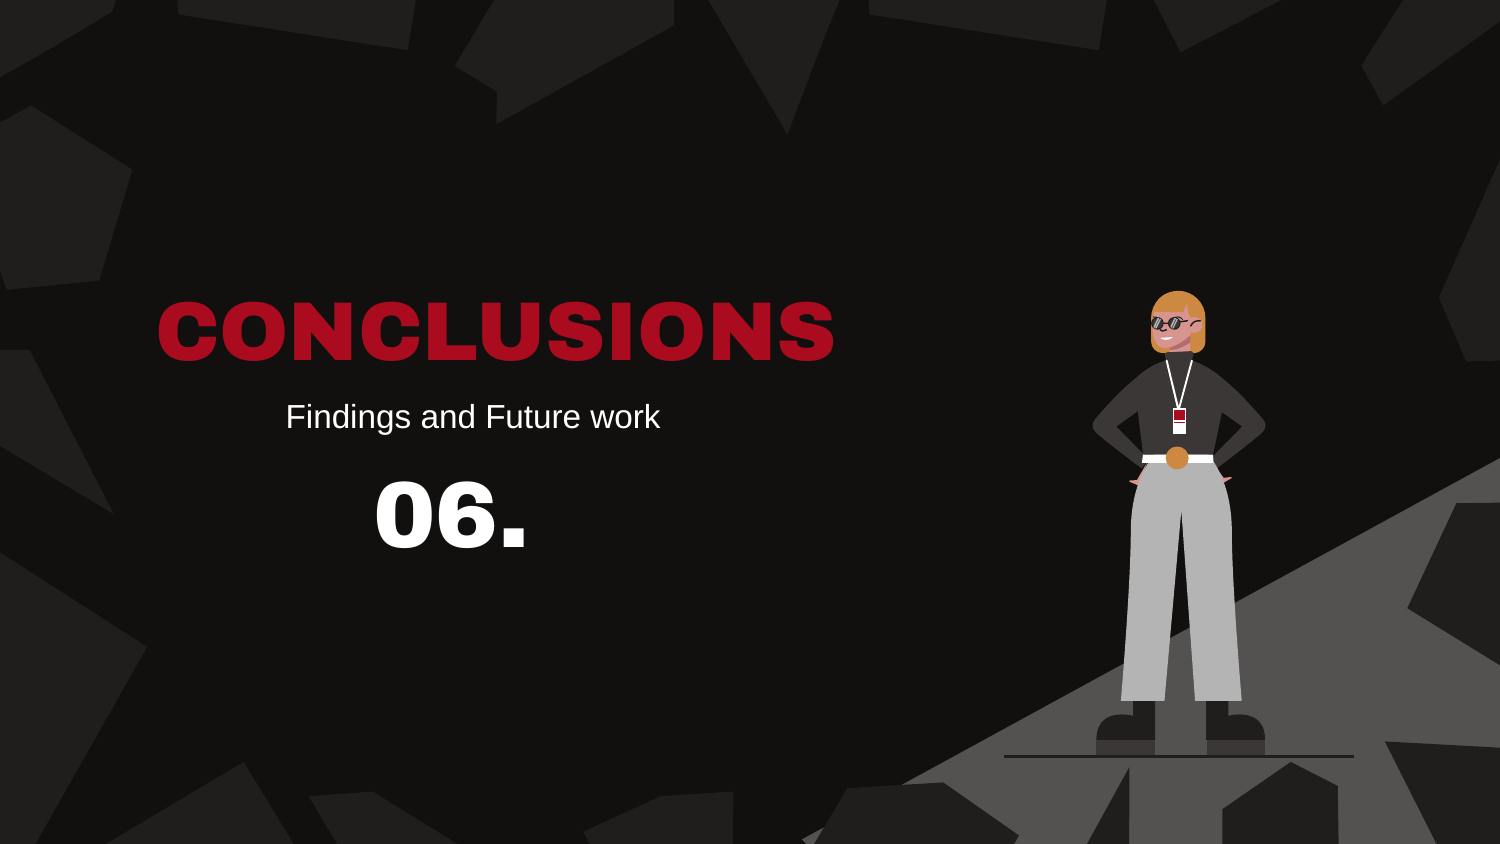

# CONCLUSIONS

Findings and Future work
06.